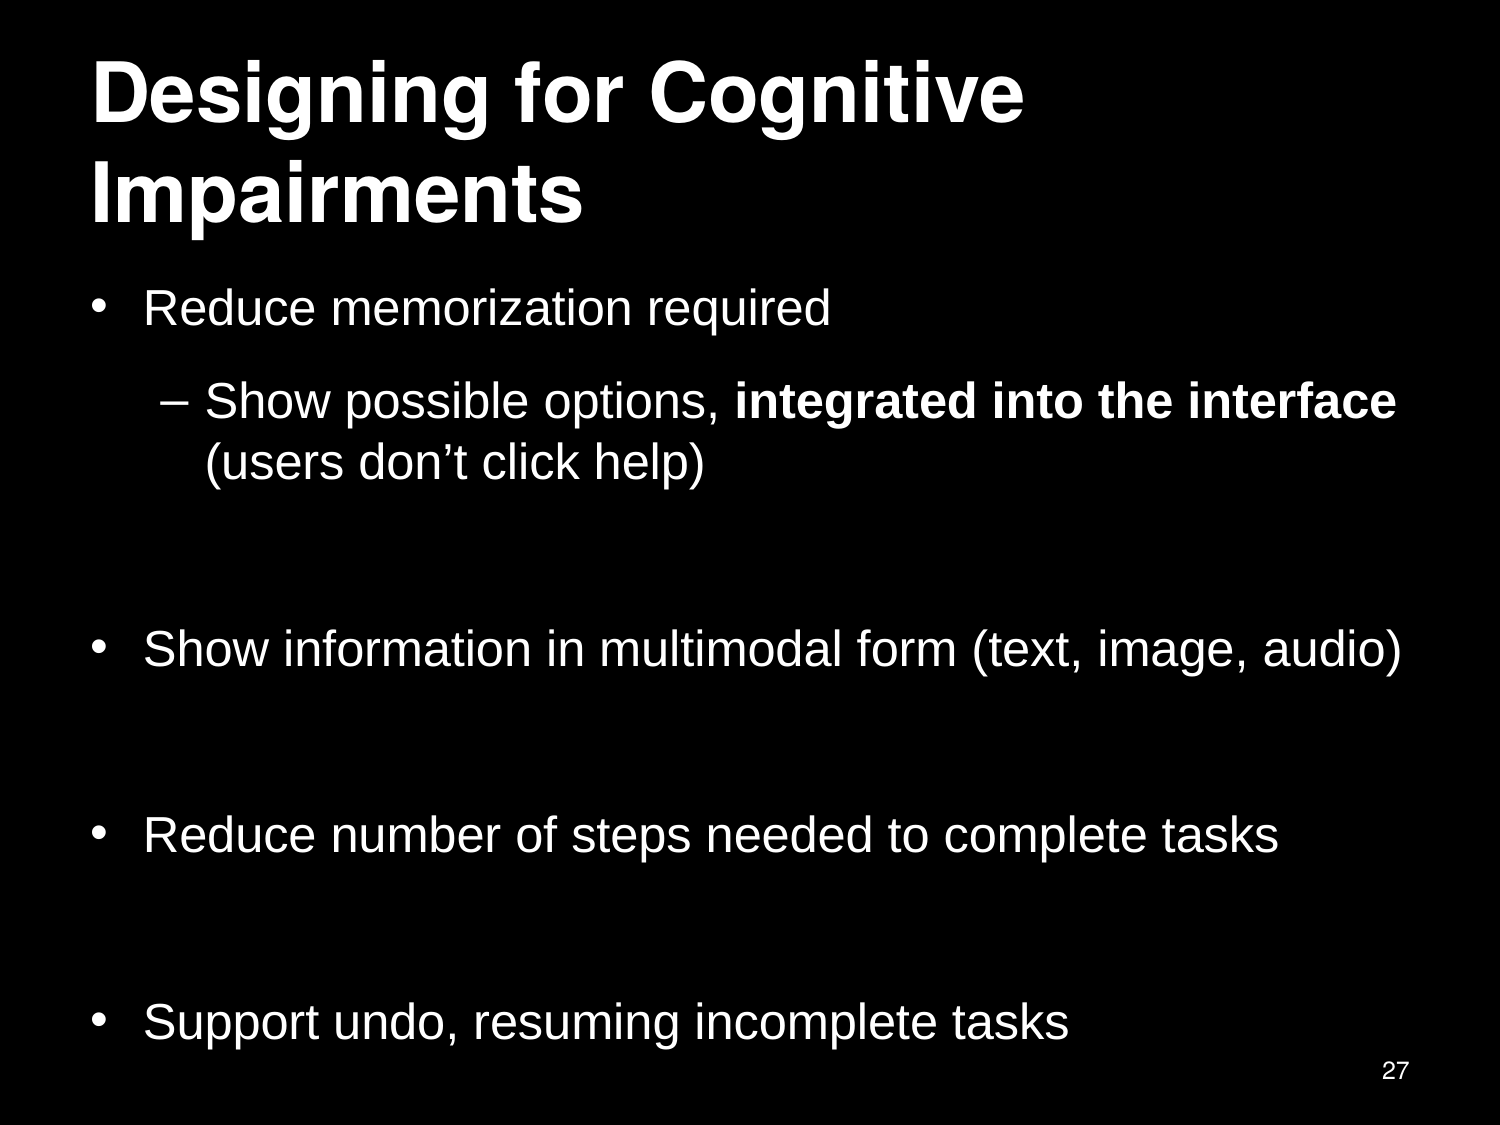

# Designing for Cognitive Impairments
Reduce memorization required
Show possible options, integrated into the interface (users don’t click help)

Show information in multimodal form (text, image, audio)

Reduce number of steps needed to complete tasks

Support undo, resuming incomplete tasks
27